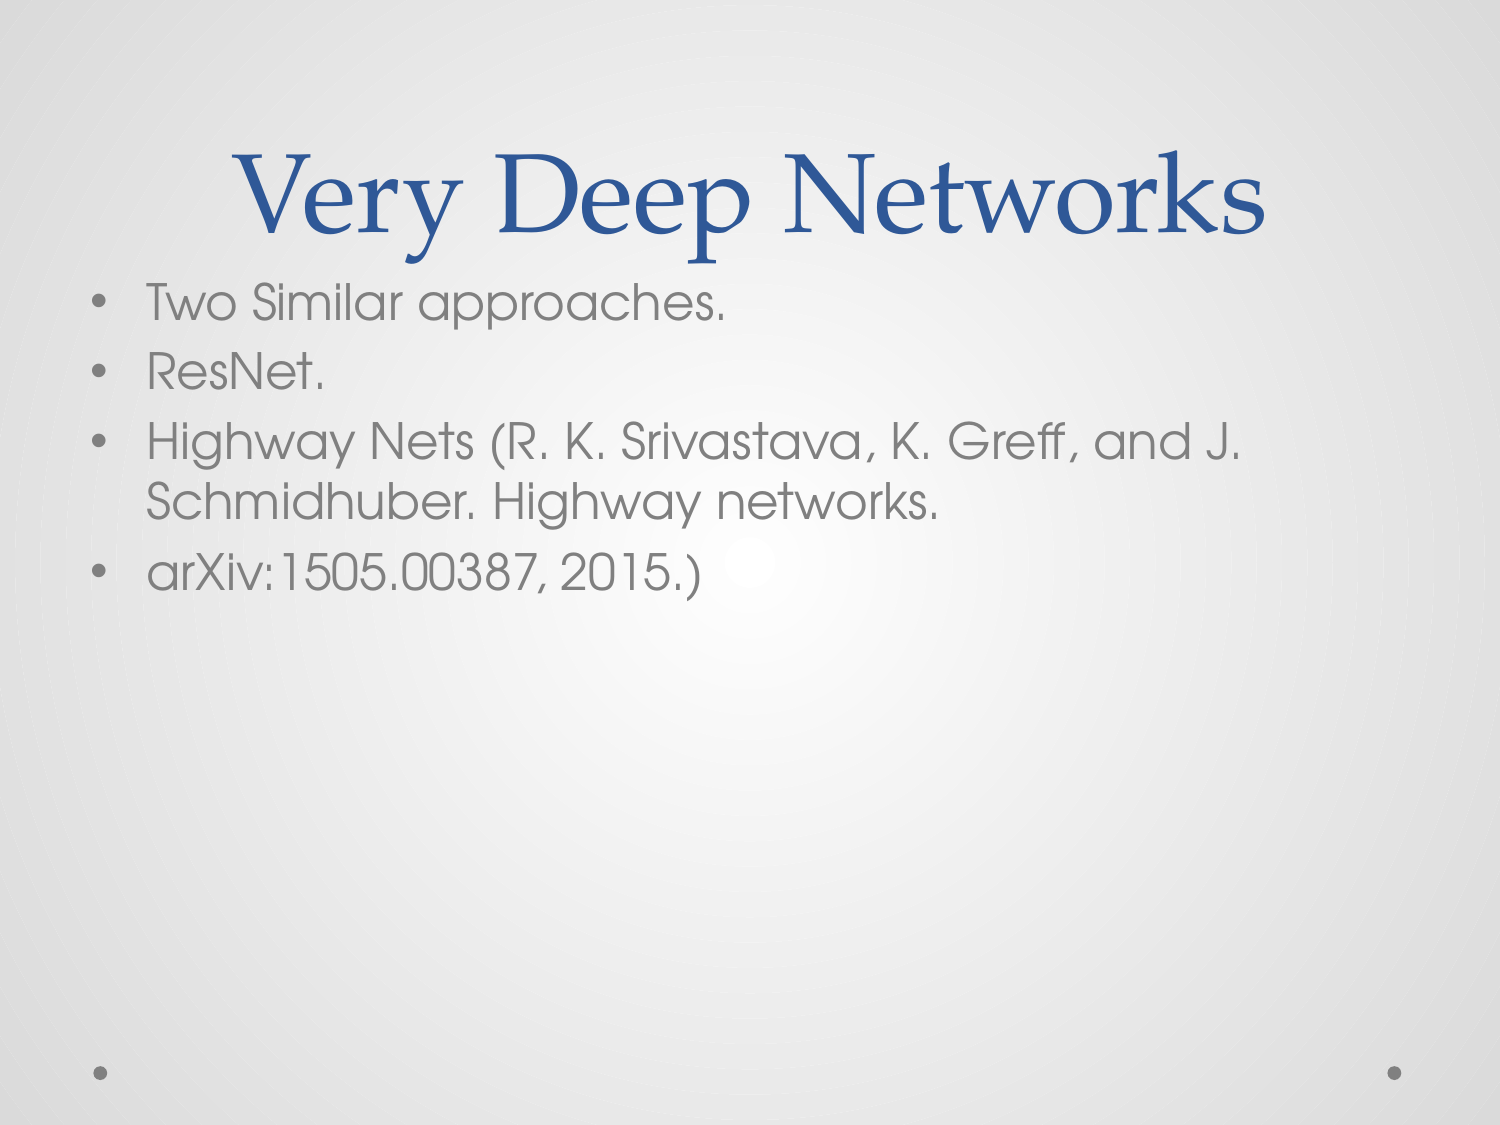

# Very Deep Networks
Two Similar approaches.
ResNet.
Highway Nets (R. K. Srivastava, K. Greff, and J. Schmidhuber. Highway networks.
arXiv:1505.00387, 2015.)